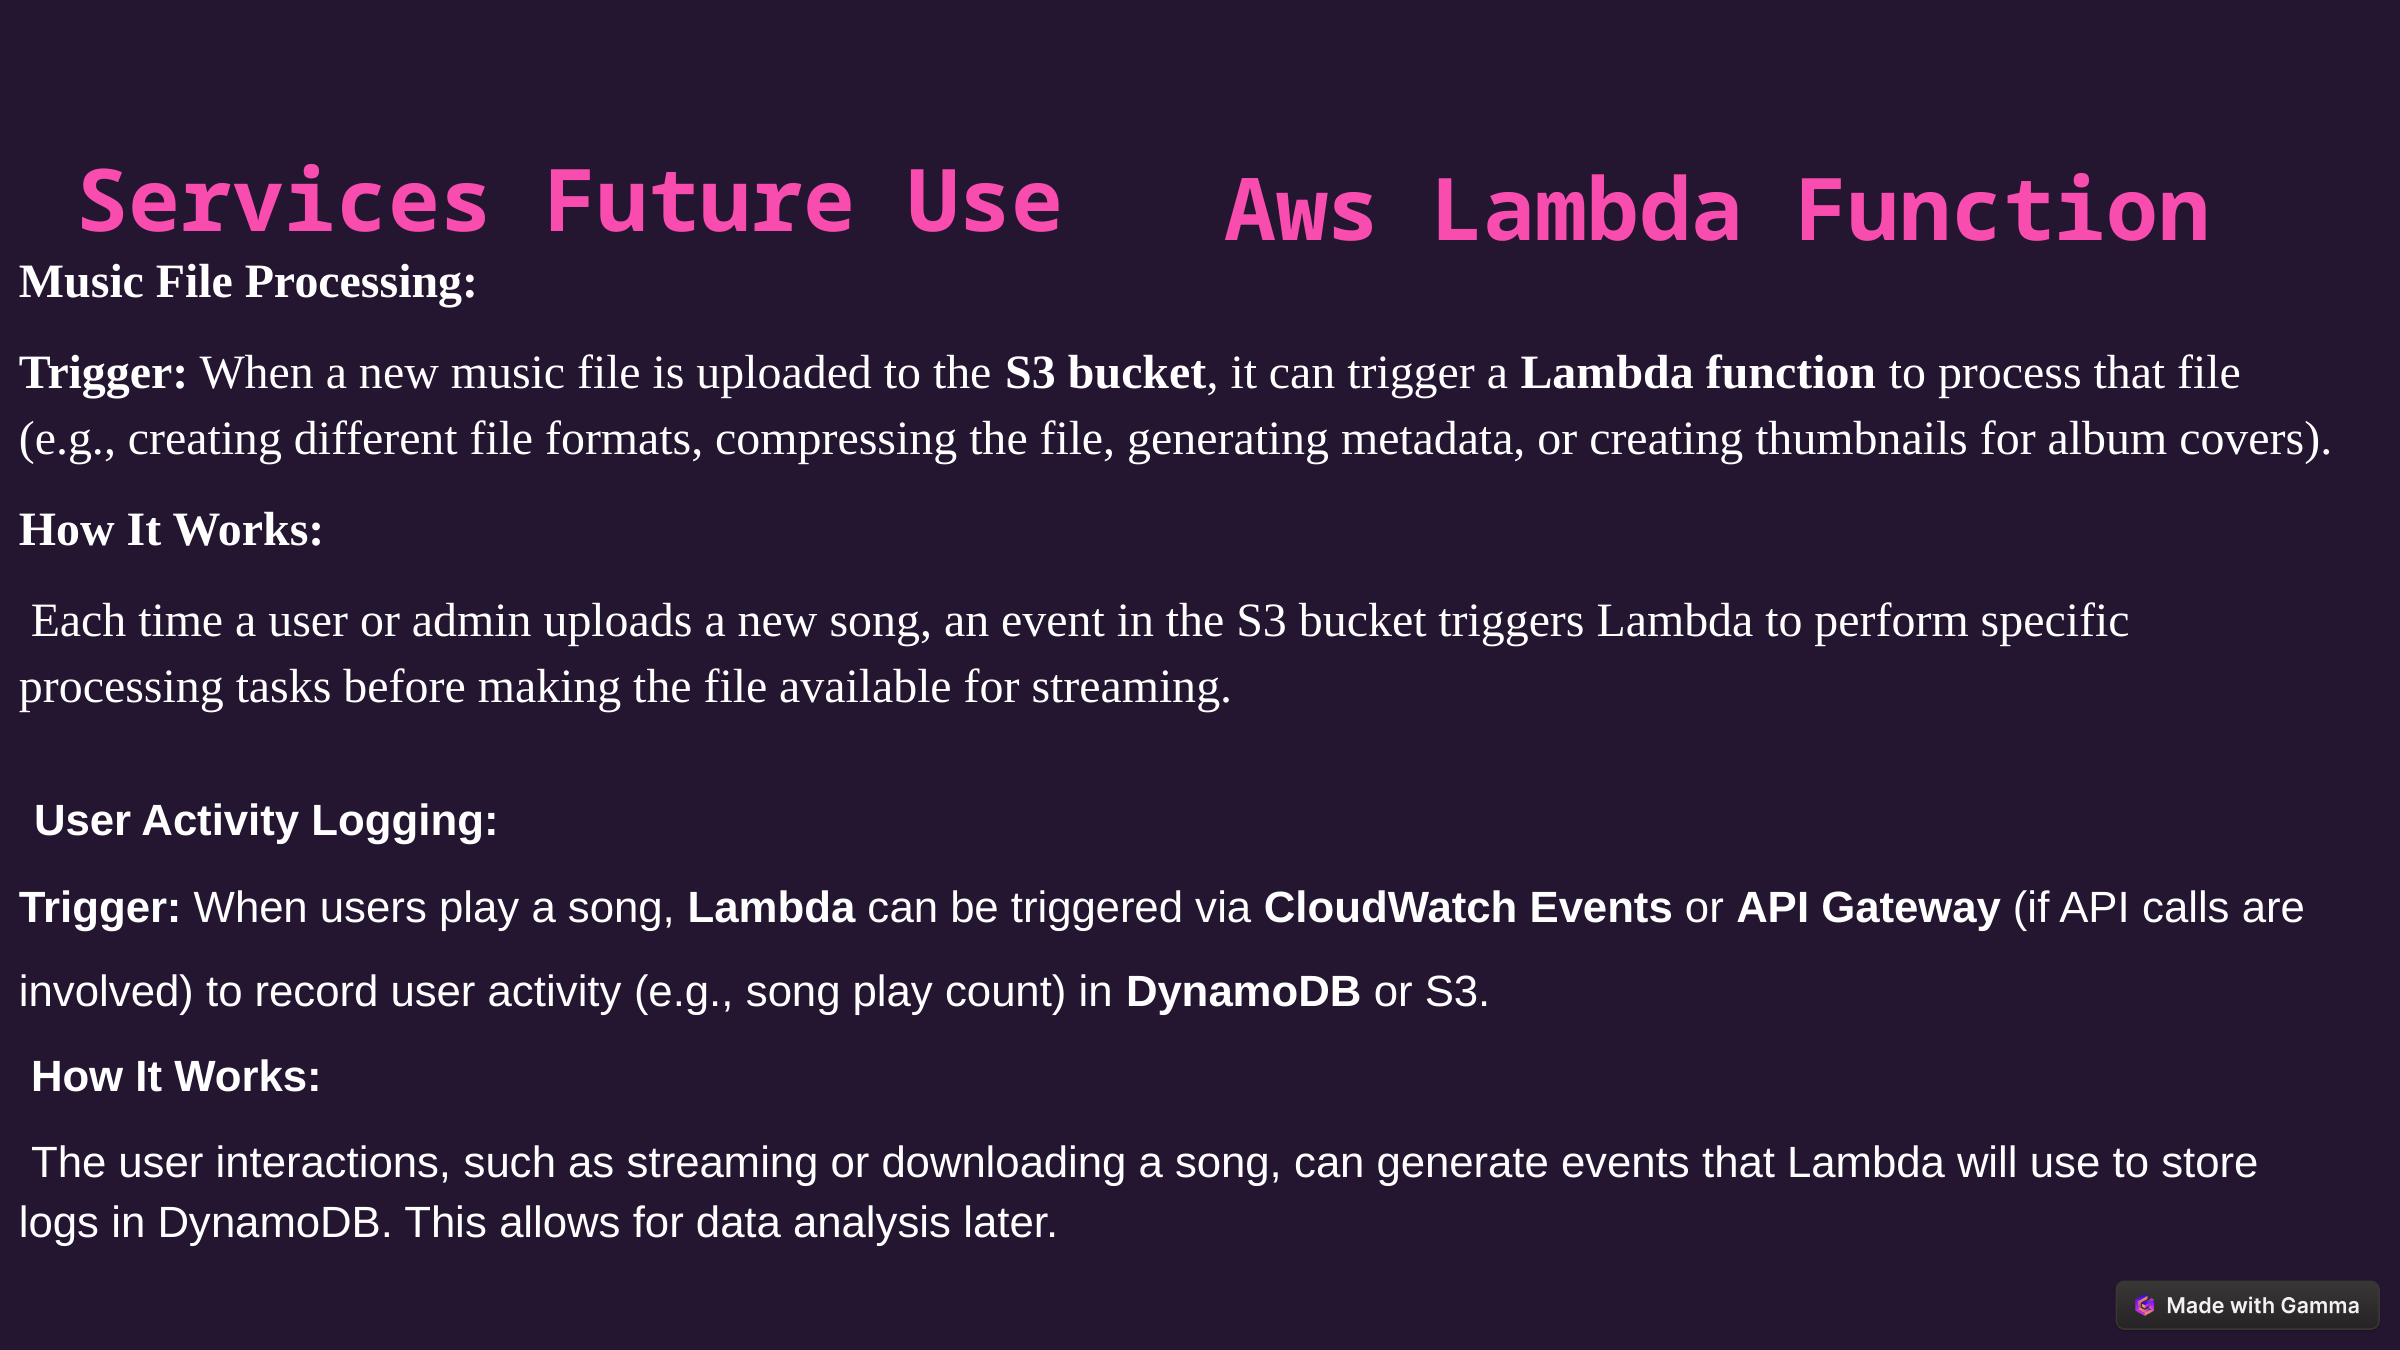

Services Future Use
Aws Lambda Function

Music File Processing:
Trigger: When a new music file is uploaded to the S3 bucket, it can trigger a Lambda function to process that file (e.g., creating different file formats, compressing the file, generating metadata, or creating thumbnails for album covers).
How It Works:
 Each time a user or admin uploads a new song, an event in the S3 bucket triggers Lambda to perform specific processing tasks before making the file available for streaming.
 User Activity Logging:
Trigger: When users play a song, Lambda can be triggered via CloudWatch Events or API Gateway (if API calls are involved) to record user activity (e.g., song play count) in DynamoDB or S3.
 How It Works:
 The user interactions, such as streaming or downloading a song, can generate events that Lambda will use to store logs in DynamoDB. This allows for data analysis later.